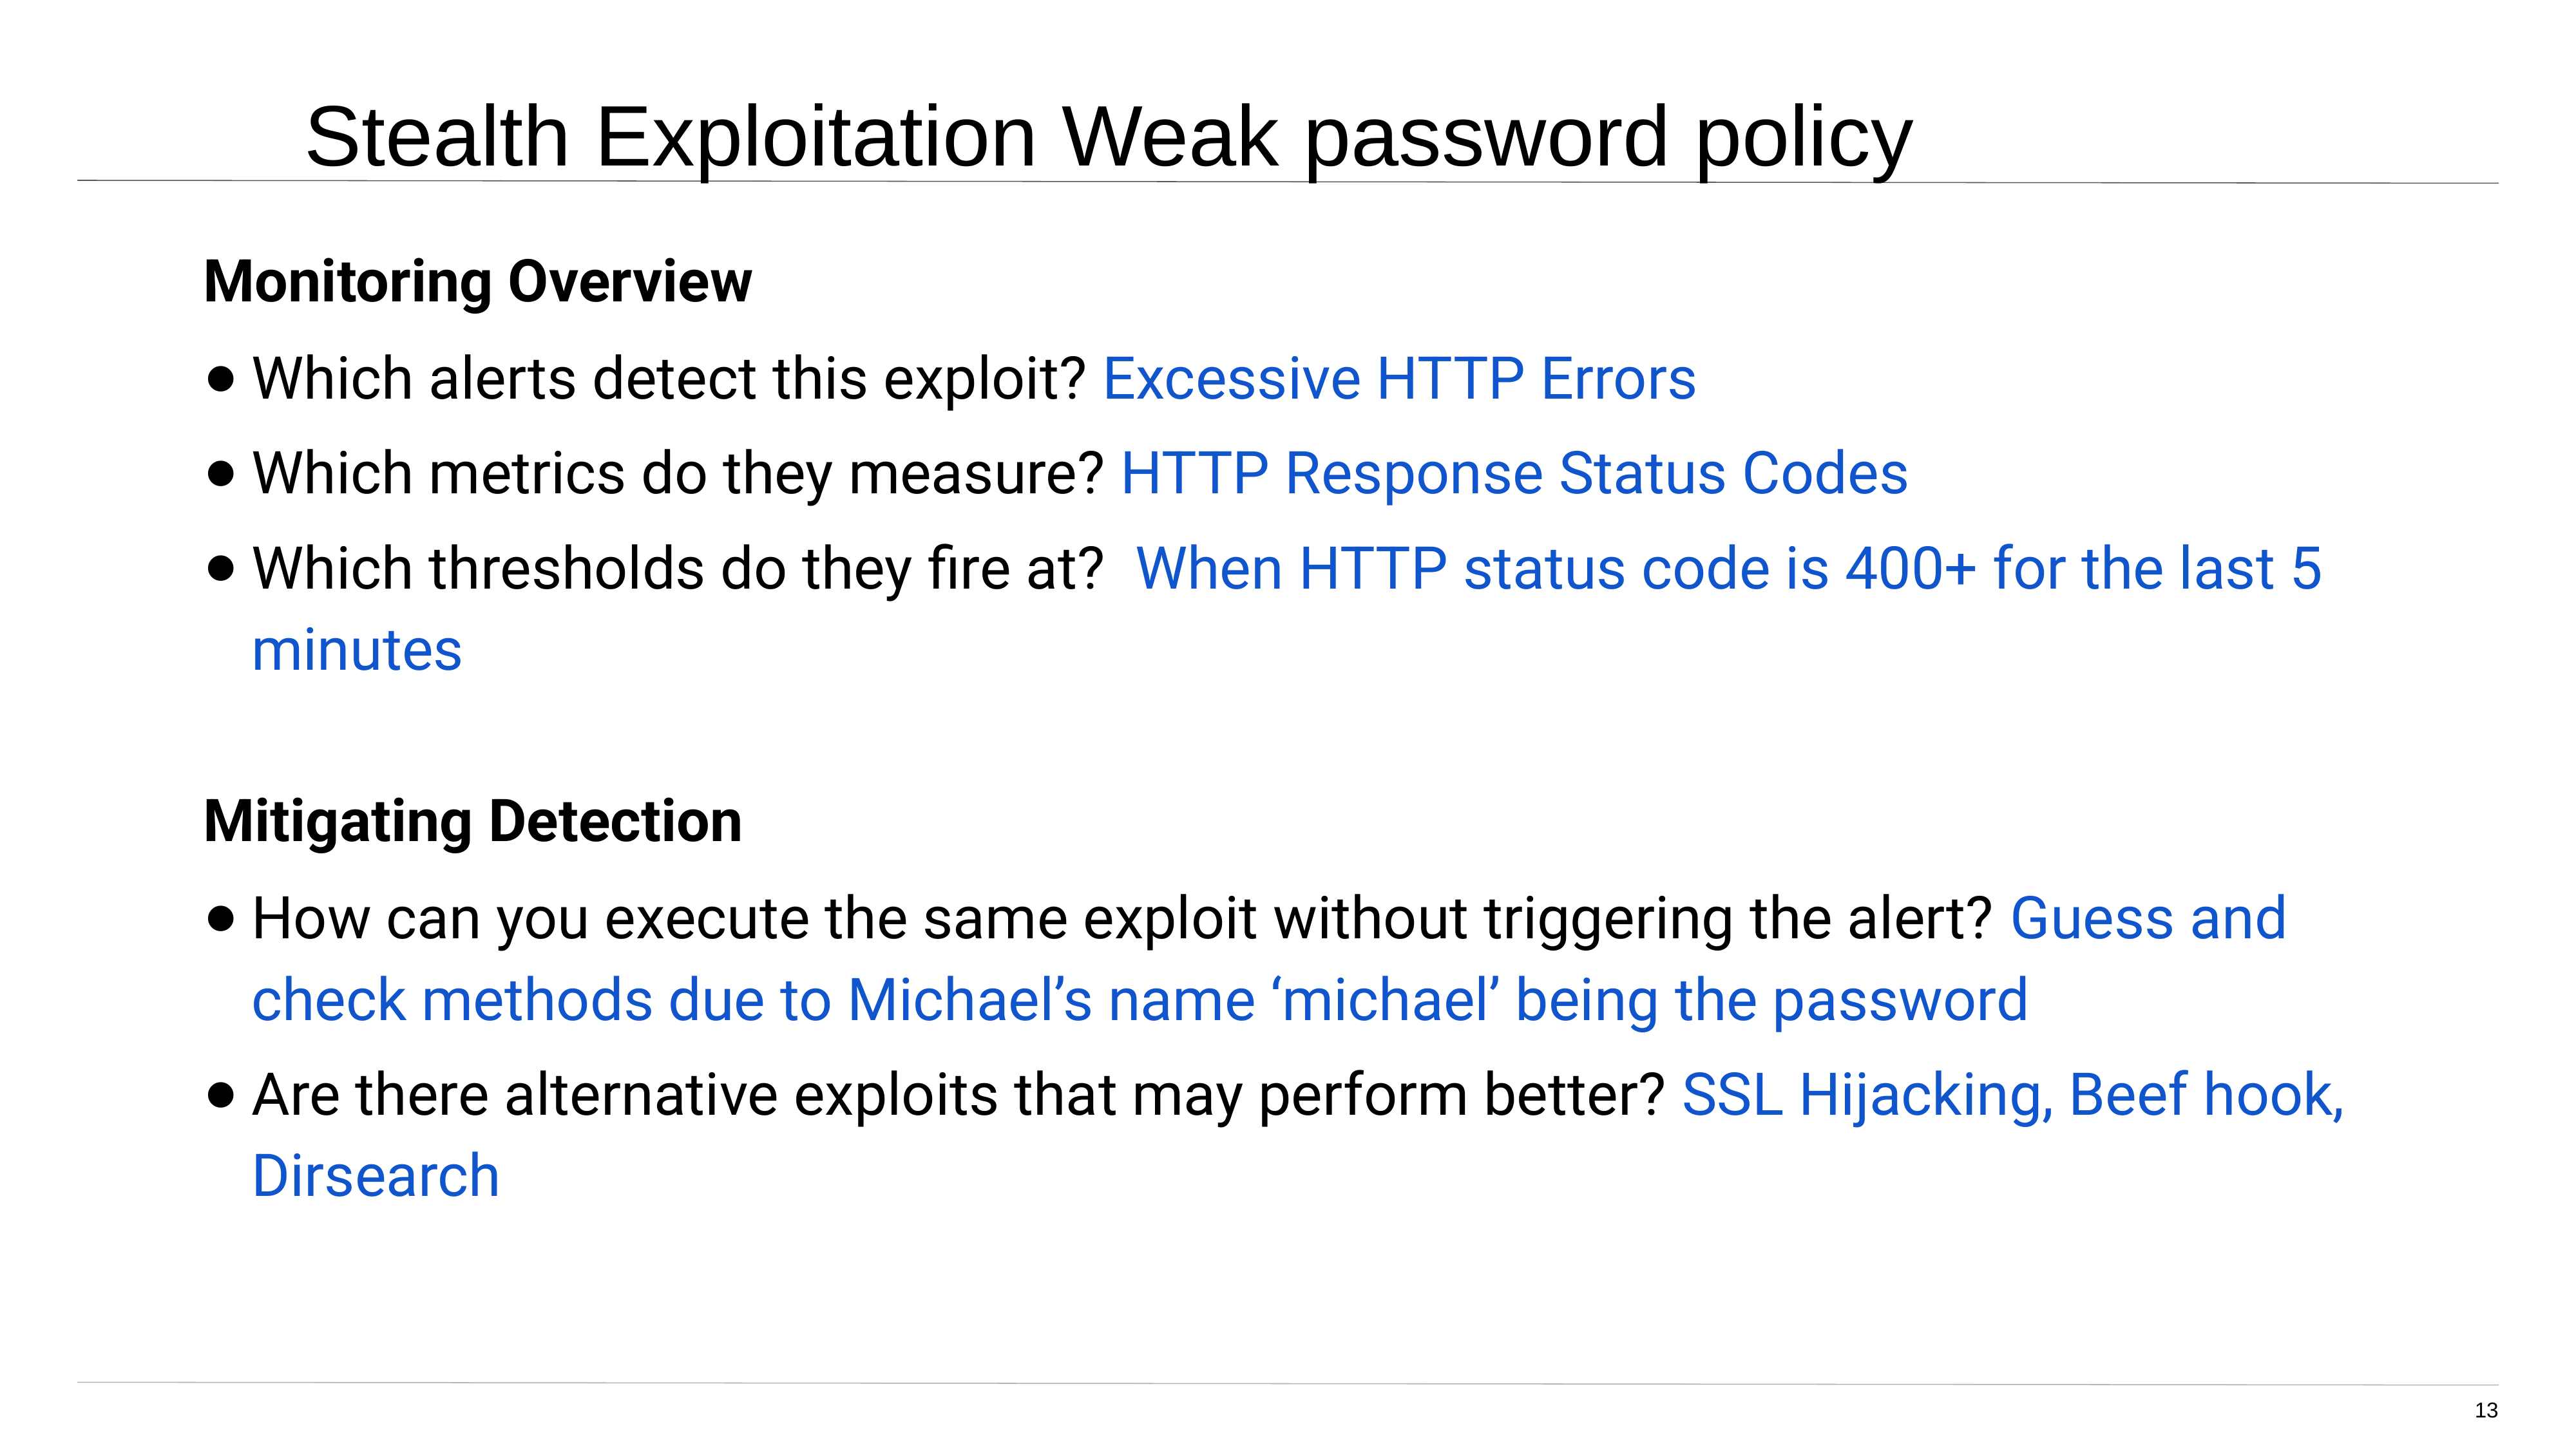

# Stealth Exploitation Weak password policy
Monitoring Overview
Which alerts detect this exploit? Excessive HTTP Errors
Which metrics do they measure? HTTP Response Status Codes
Which thresholds do they fire at?  When HTTP status code is 400+ for the last 5 minutes

Mitigating Detection
How can you execute the same exploit without triggering the alert? Guess and check methods due to Michael’s name ‘michael’ being the password
Are there alternative exploits that may perform better? SSL Hijacking, Beef hook, Dirsearch

13